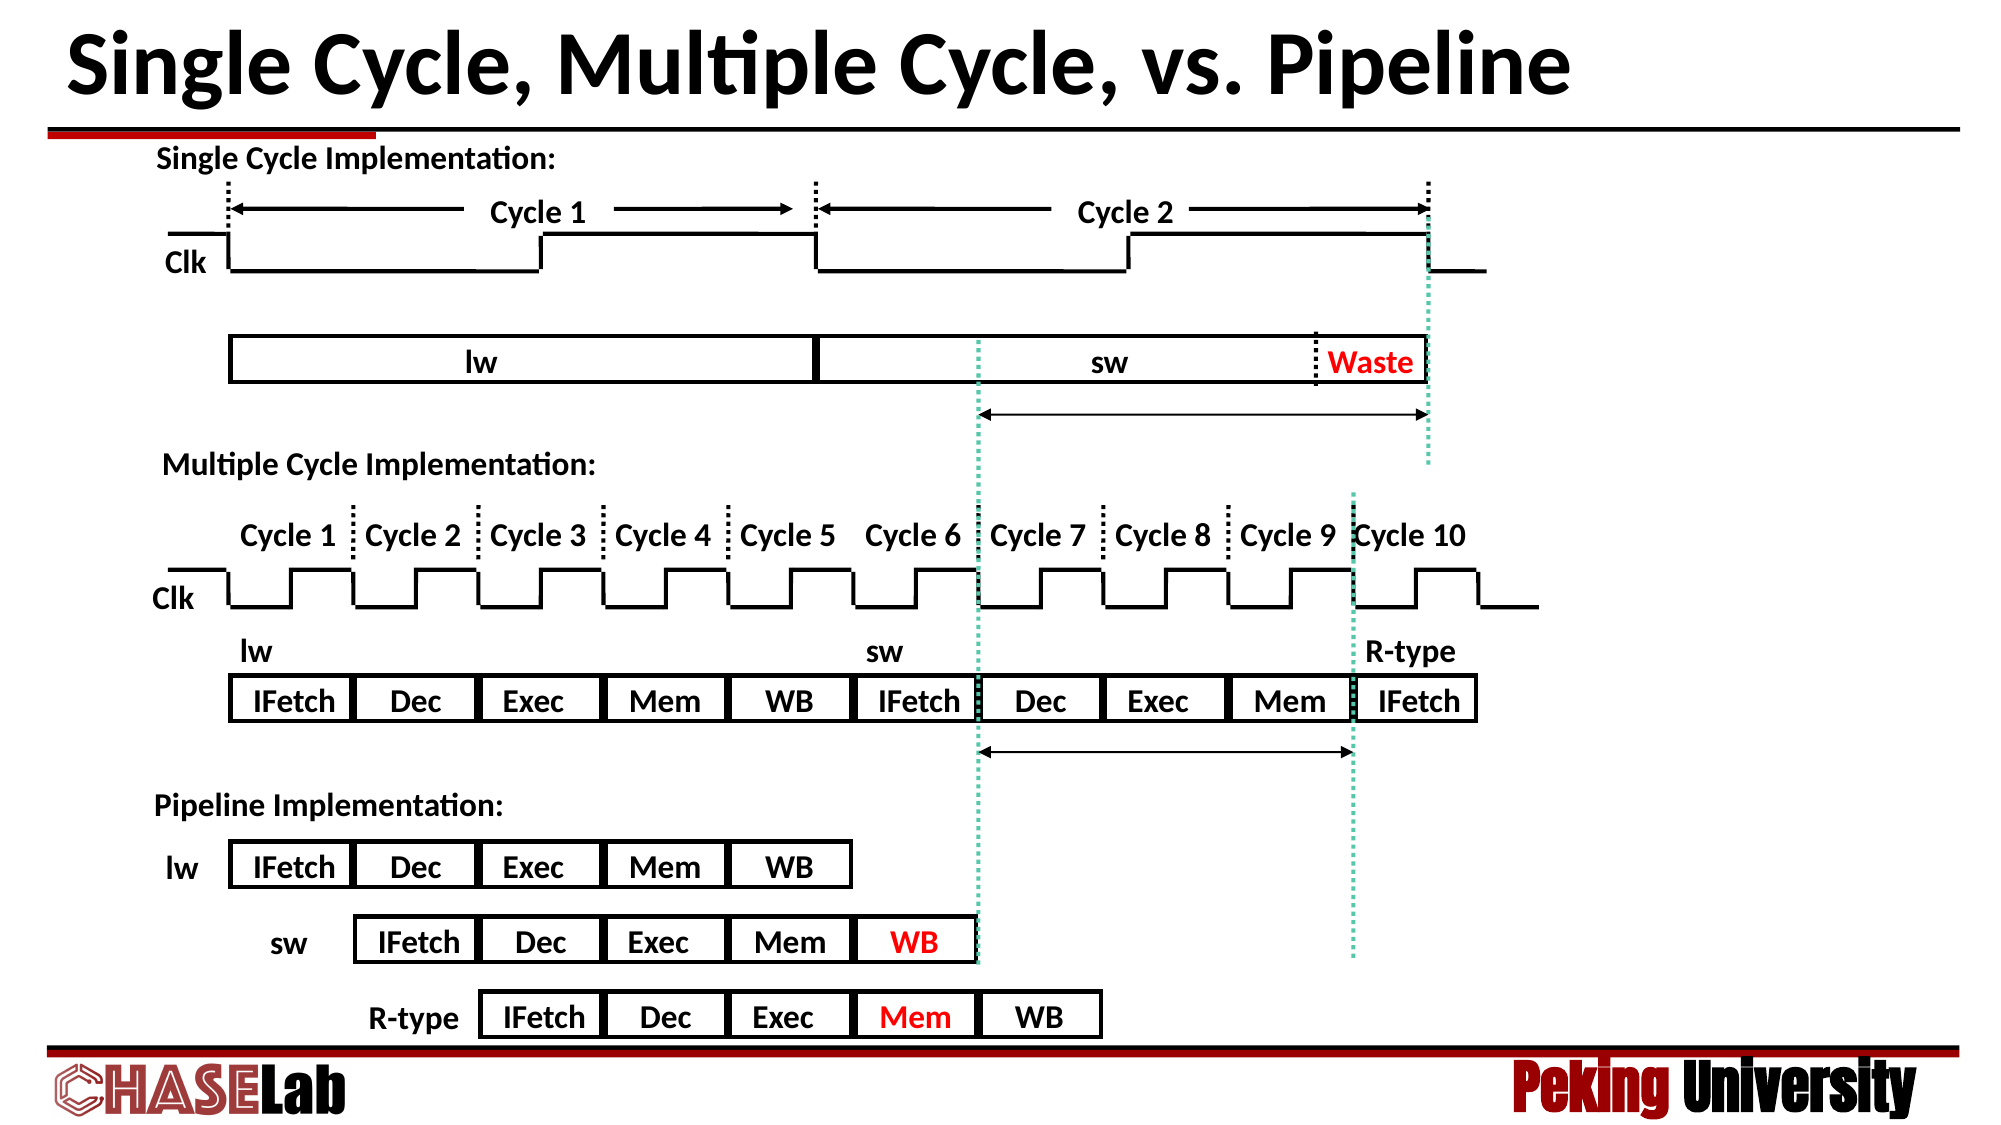

# Single Cycle, Multiple Cycle, vs. Pipeline
Single Cycle Implementation:

Cycle 1
Cycle 2

Clk

lw
sw
Waste

Multiple Cycle Implementation:

Cycle 1
Cycle 2
Cycle 3
Cycle 4
Cycle 5
Cycle 6
Cycle 7
Cycle 8
Cycle 9
Cycle 10

Clk

lw
sw
R-type
IFetch

Dec

Exec

Mem

WB

IFetch

Dec

Exec

Mem

IFetch

Pipeline Implementation:
IFetch

Dec

Exec

Mem

WB

lw
IFetch

Dec

Exec

Mem

WB

sw
IFetch

Dec

Exec

Mem

WB

R-type